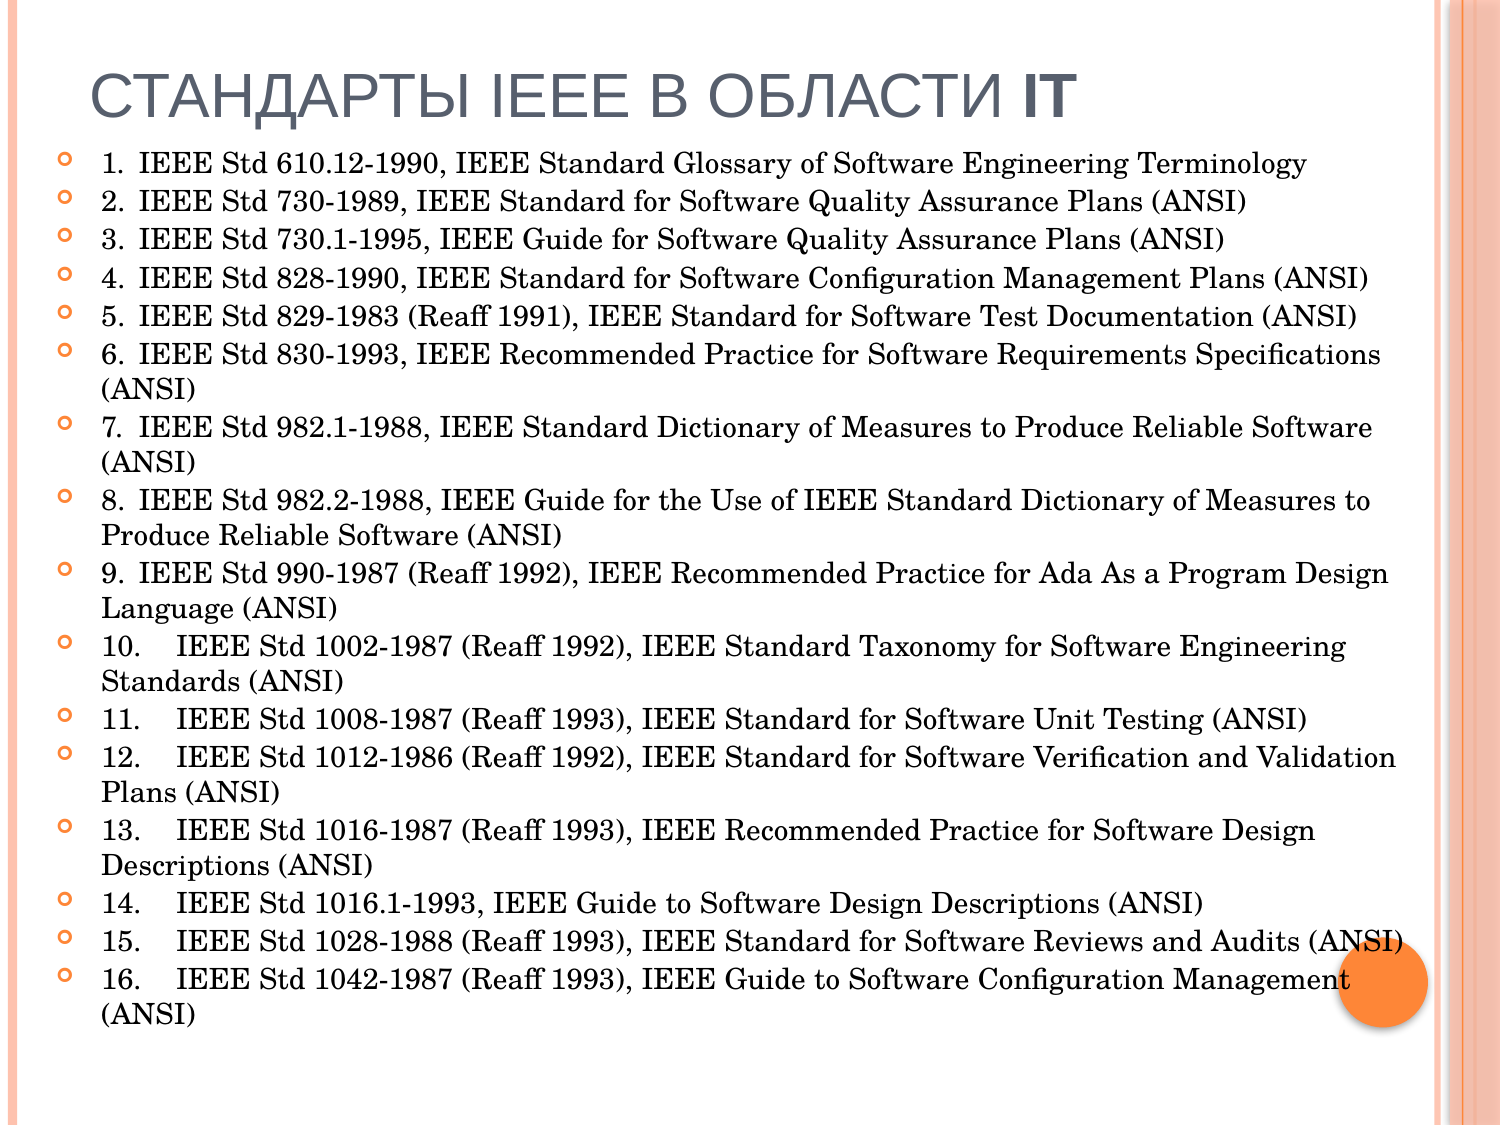

# Стандарты IEEE в области IT
1.	IEEE Std 610.12-1990, IEEE Standard Glossary of Software Engineering Terminology
2.	IEEE Std 730-1989, IEEE Standard for Software Quality Assurance Plans (ANSI)
3.	IEEE Std 730.1-1995, IEEE Guide for Software Quality Assurance Plans (ANSI)
4.	IEEE Std 828-1990, IEEE Standard for Software Configuration Management Plans (ANSI)
5.	IEEE Std 829-1983 (Reaff 1991), IEEE Standard for Software Test Documentation (ANSI)
6.	IEEE Std 830-1993, IEEE Recommended Practice for Software Requirements Specifications (ANSI)
7.	IEEE Std 982.1-1988, IEEE Standard Dictionary of Measures to Produce Reliable Software (ANSI)
8.	IEEE Std 982.2-1988, IEEE Guide for the Use of IEEE Standard Dictionary of Measures to Produce Reliable Software (ANSI)
9.	IEEE Std 990-1987 (Reaff 1992), IEEE Recommended Practice for Ada As a Program Design Language (ANSI)
10.	IEEE Std 1002-1987 (Reaff 1992), IEEE Standard Taxonomy for Software Engineering Standards (ANSI)
11.	IEEE Std 1008-1987 (Reaff 1993), IEEE Standard for Software Unit Testing (ANSI)
12.	IEEE Std 1012-1986 (Reaff 1992), IEEE Standard for Software Verification and Validation Plans (ANSI)
13.	IEEE Std 1016-1987 (Reaff 1993), IEEE Recommended Practice for Software Design Descriptions (ANSI)
14.	IEEE Std 1016.1-1993, IEEE Guide to Software Design Descriptions (ANSI)
15.	IEEE Std 1028-1988 (Reaff 1993), IEEE Standard for Software Reviews and Audits (ANSI)
16.	IEEE Std 1042-1987 (Reaff 1993), IEEE Guide to Software Configuration Management (ANSI)